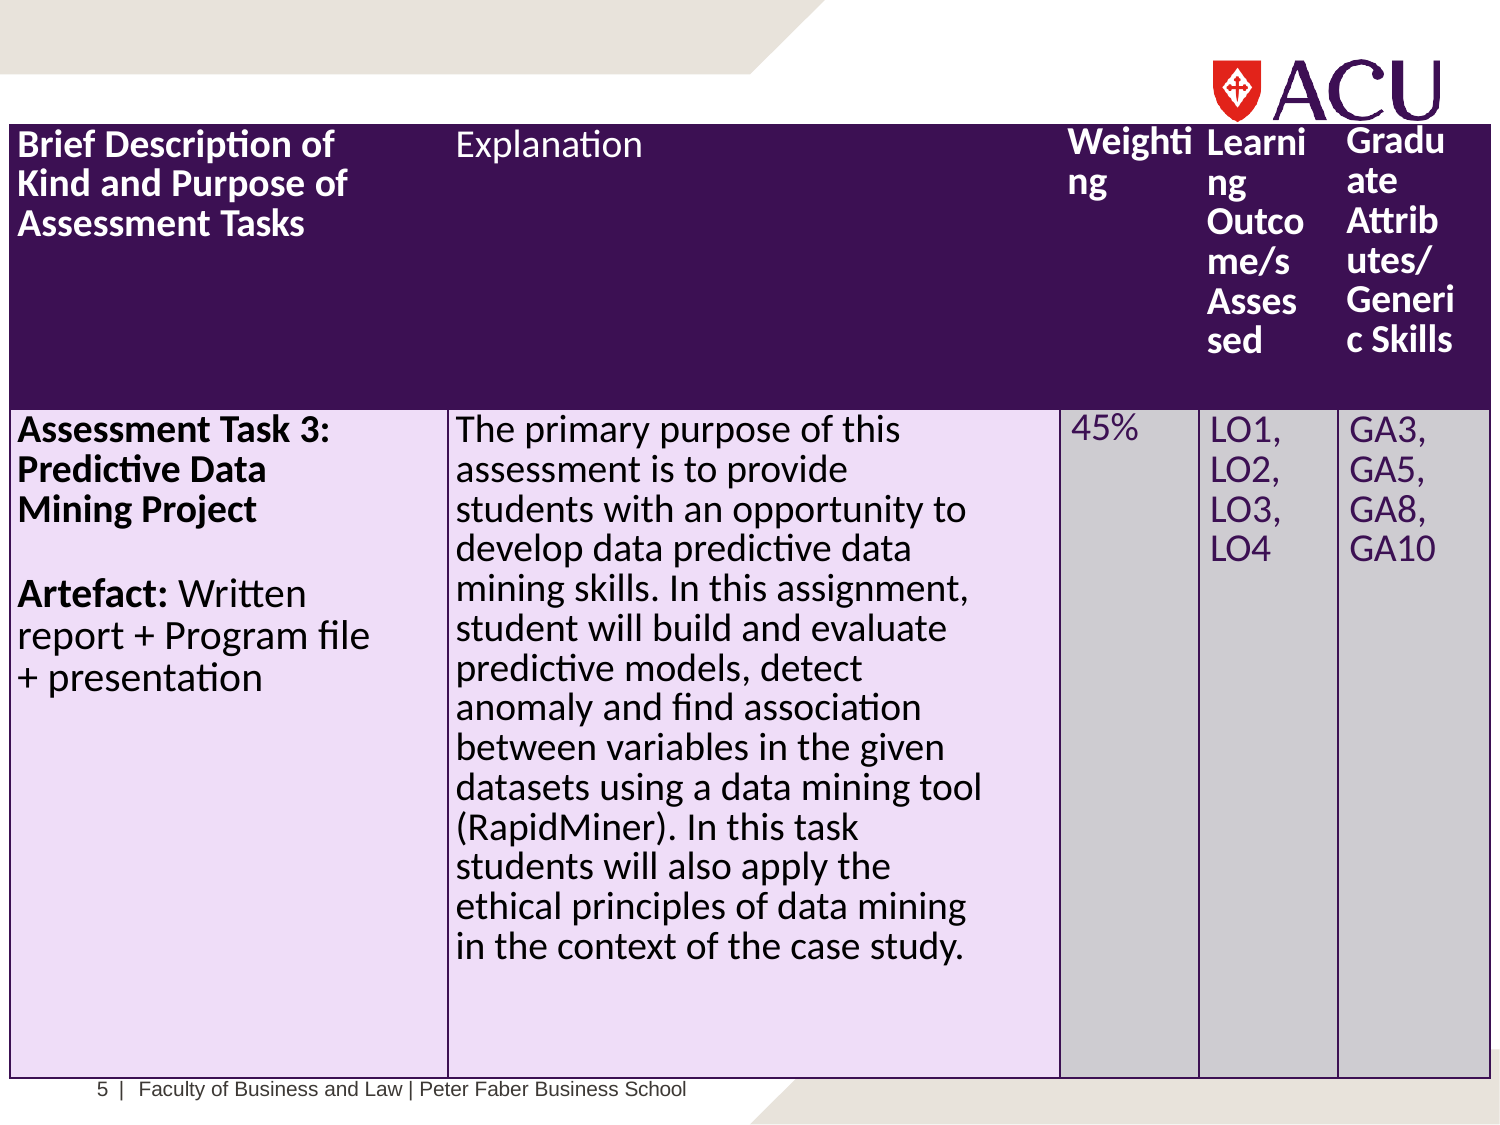

| Brief Description of Kind and Purpose of Assessment Tasks | Explanation | Weighting | Learning Outcome/s Assessed | Graduate Attributes/ Generic Skills |
| --- | --- | --- | --- | --- |
| Assessment Task 3: Predictive Data Mining Project Artefact: Written report + Program file + presentation | The primary purpose of this assessment is to provide students with an opportunity to develop data predictive data mining skills. In this assignment, student will build and evaluate predictive models, detect anomaly and find association between variables in the given datasets using a data mining tool (RapidMiner). In this task students will also apply the ethical principles of data mining in the context of the case study. | 45% | LO1, LO2, LO3, LO4 | GA3, GA5, GA8, GA10 |
5 | Faculty of Business and Law | Peter Faber Business School